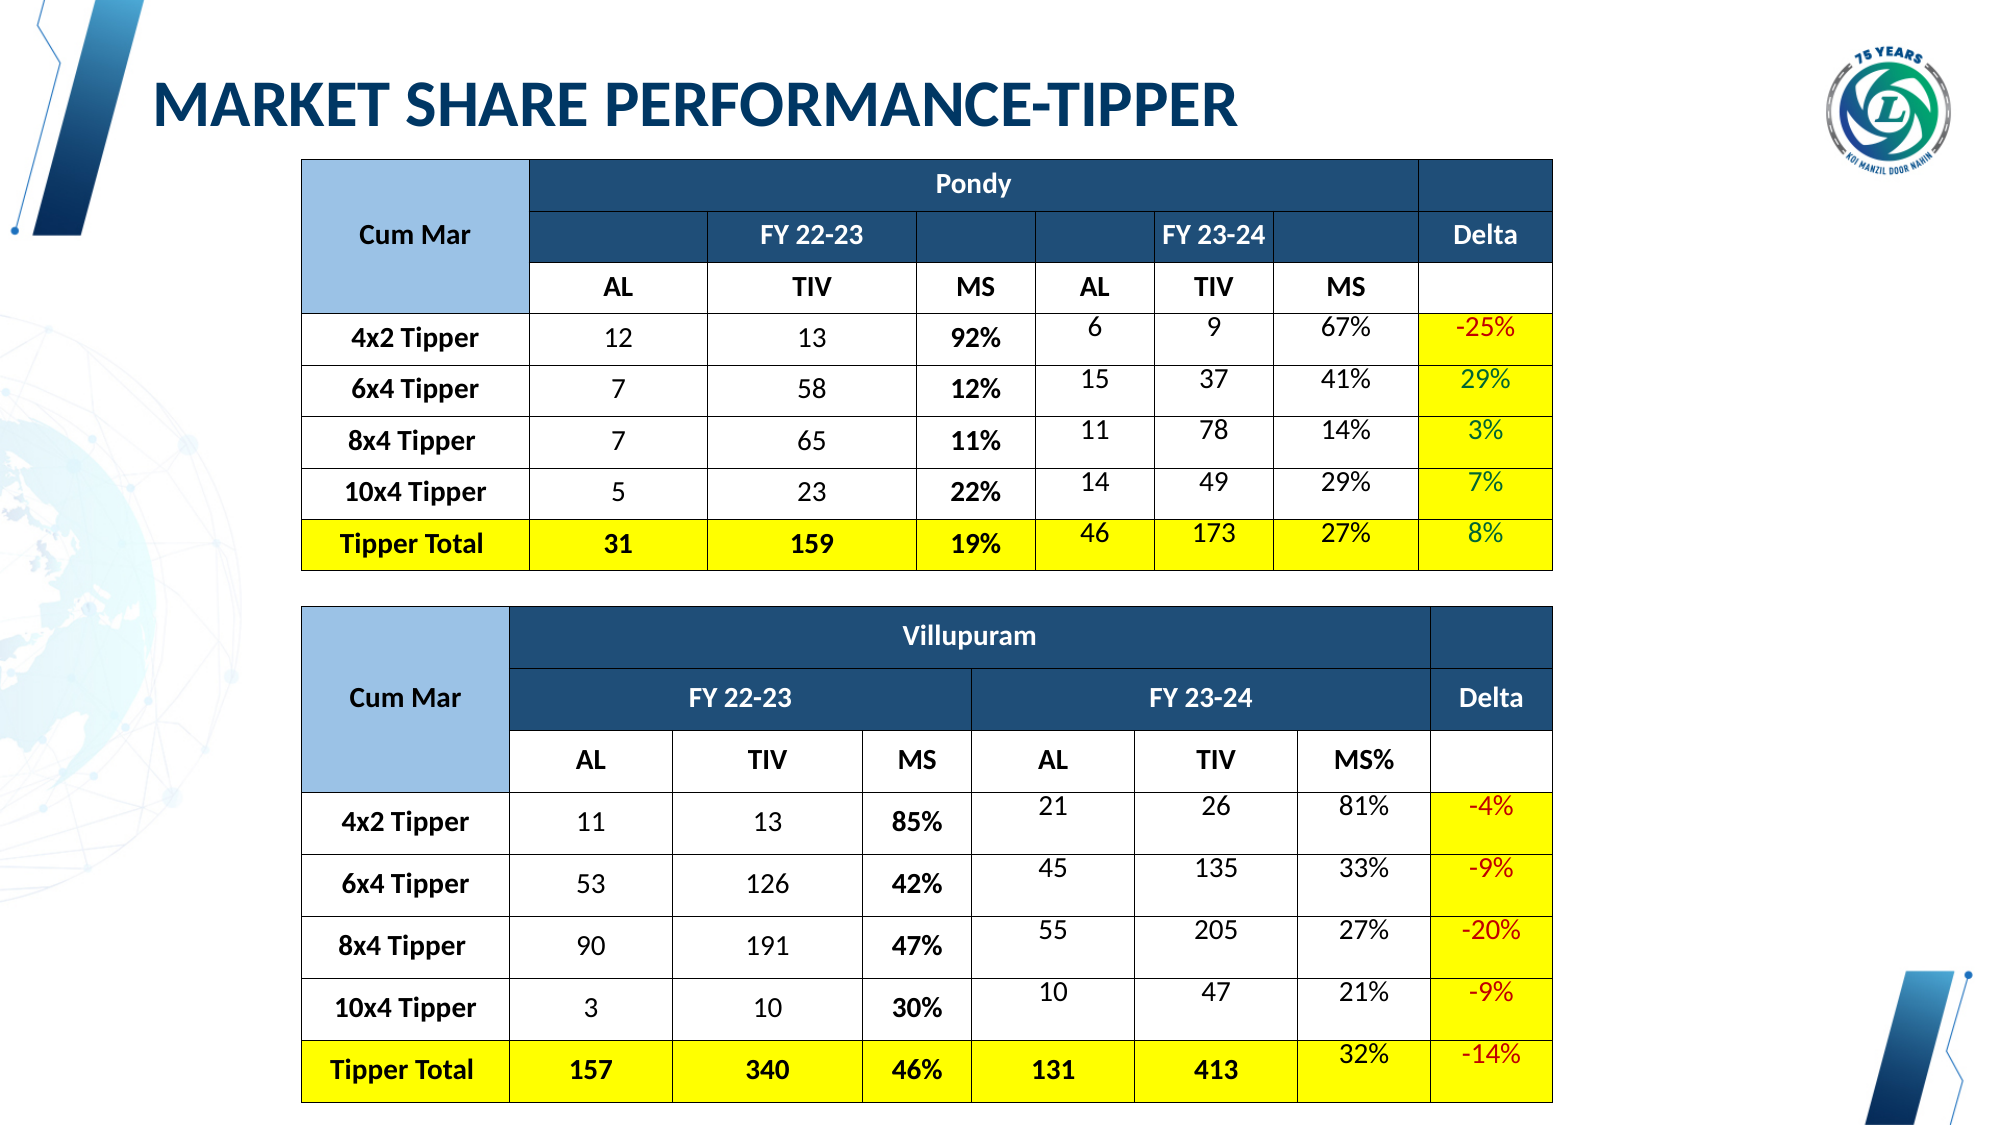

# MARKET SHARE PERFORMANCE-TIPPER
| Cum Mar | Pondy |  |  |  |  |  |  |
| --- | --- | --- | --- | --- | --- | --- | --- |
|  |  | FY 22-23 |  |  | FY 23-24 |  | Delta |
|  | AL | TIV | MS | AL | TIV | MS |  |
| 4x2 Tipper | 12 | 13 | 92% | 6 | 9 | 67% | -25% |
| 6x4 Tipper | 7 | 58 | 12% | 15 | 37 | 41% | 29% |
| 8x4 Tipper | 7 | 65 | 11% | 11 | 78 | 14% | 3% |
| 10x4 Tipper | 5 | 23 | 22% | 14 | 49 | 29% | 7% |
| Tipper Total | 31 | 159 | 19% | 46 | 173 | 27% | 8% |
| Cum Mar | Villupuram |  |  |  |  |  |  |
| --- | --- | --- | --- | --- | --- | --- | --- |
|  | FY 22-23 |  |  | FY 23-24 |  |  | Delta |
|  | AL | TIV | MS | AL | TIV | MS% |  |
| 4x2 Tipper | 11 | 13 | 85% | 21 | 26 | 81% | -4% |
| 6x4 Tipper | 53 | 126 | 42% | 45 | 135 | 33% | -9% |
| 8x4 Tipper | 90 | 191 | 47% | 55 | 205 | 27% | -20% |
| 10x4 Tipper | 3 | 10 | 30% | 10 | 47 | 21% | -9% |
| Tipper Total | 157 | 340 | 46% | 131 | 413 | 32% | -14% |